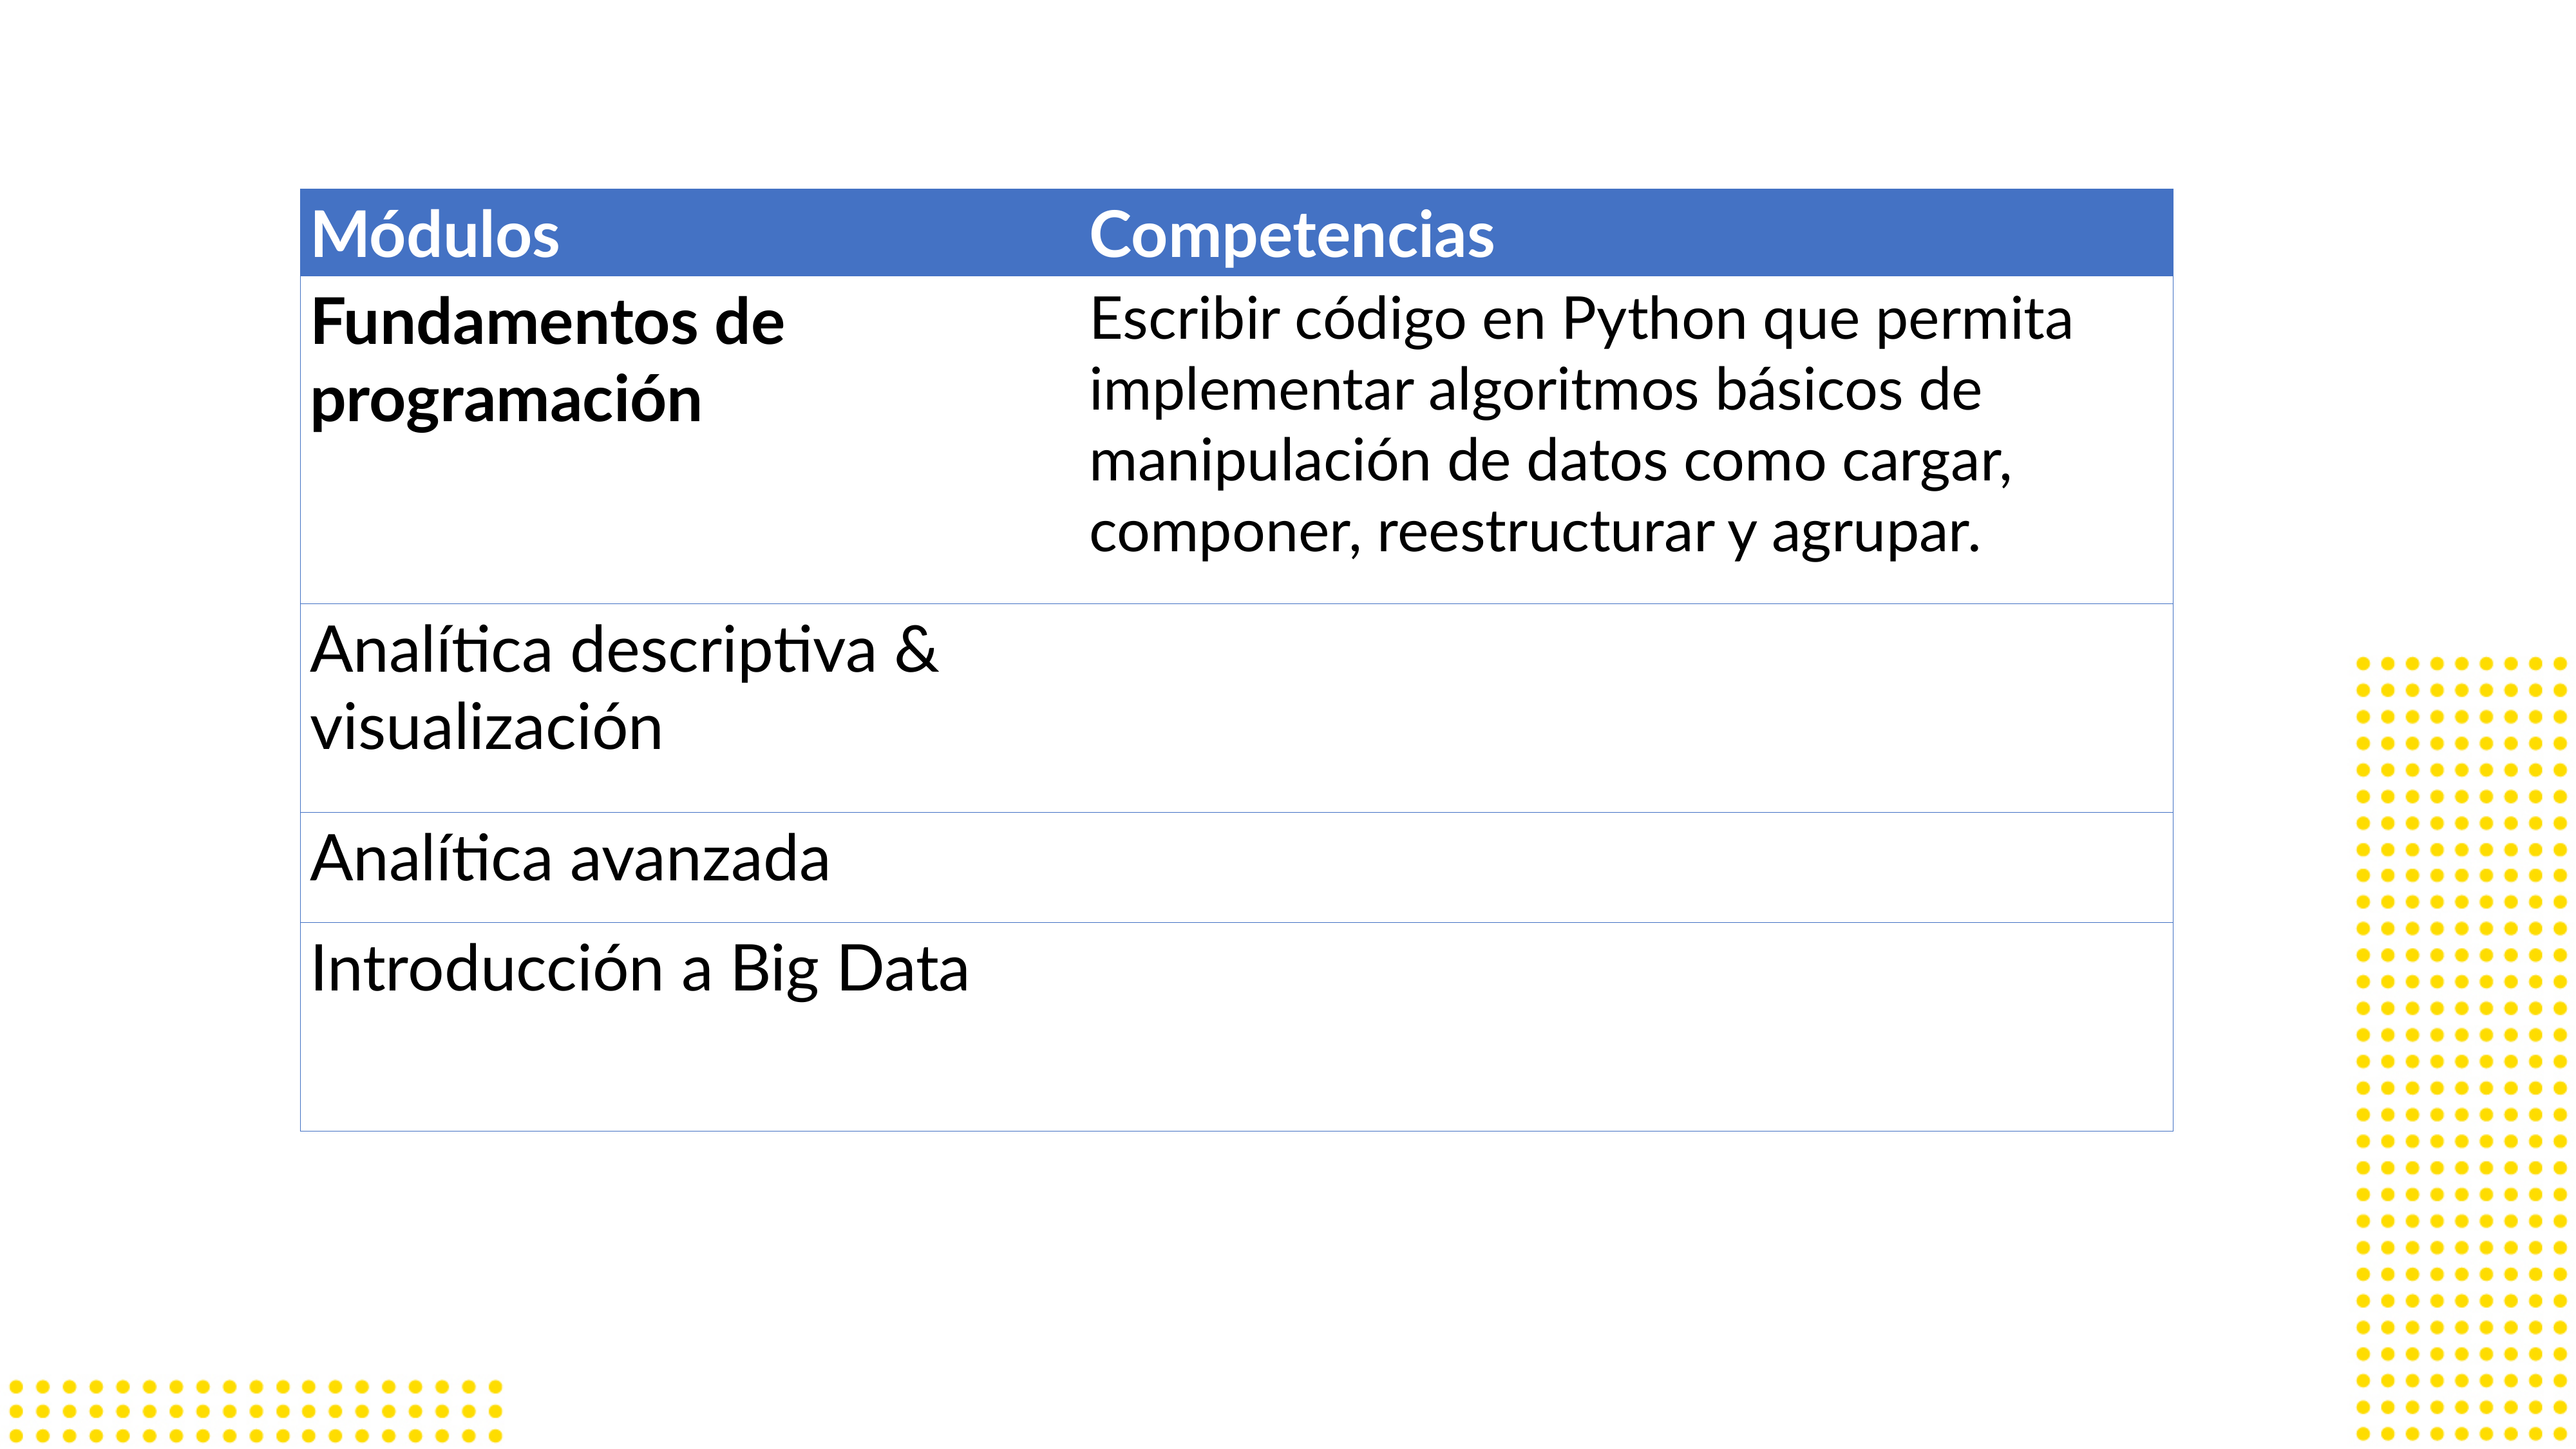

| Módulos | Competencias |
| --- | --- |
| Fundamentos de programación | Escribir código en Python que permita implementar algoritmos básicos de manipulación de datos como cargar, componer, reestructurar y agrupar. |
| Analítica descriptiva & visualización |  |
| Analítica avanzada |  |
| Introducción a Big Data |  |